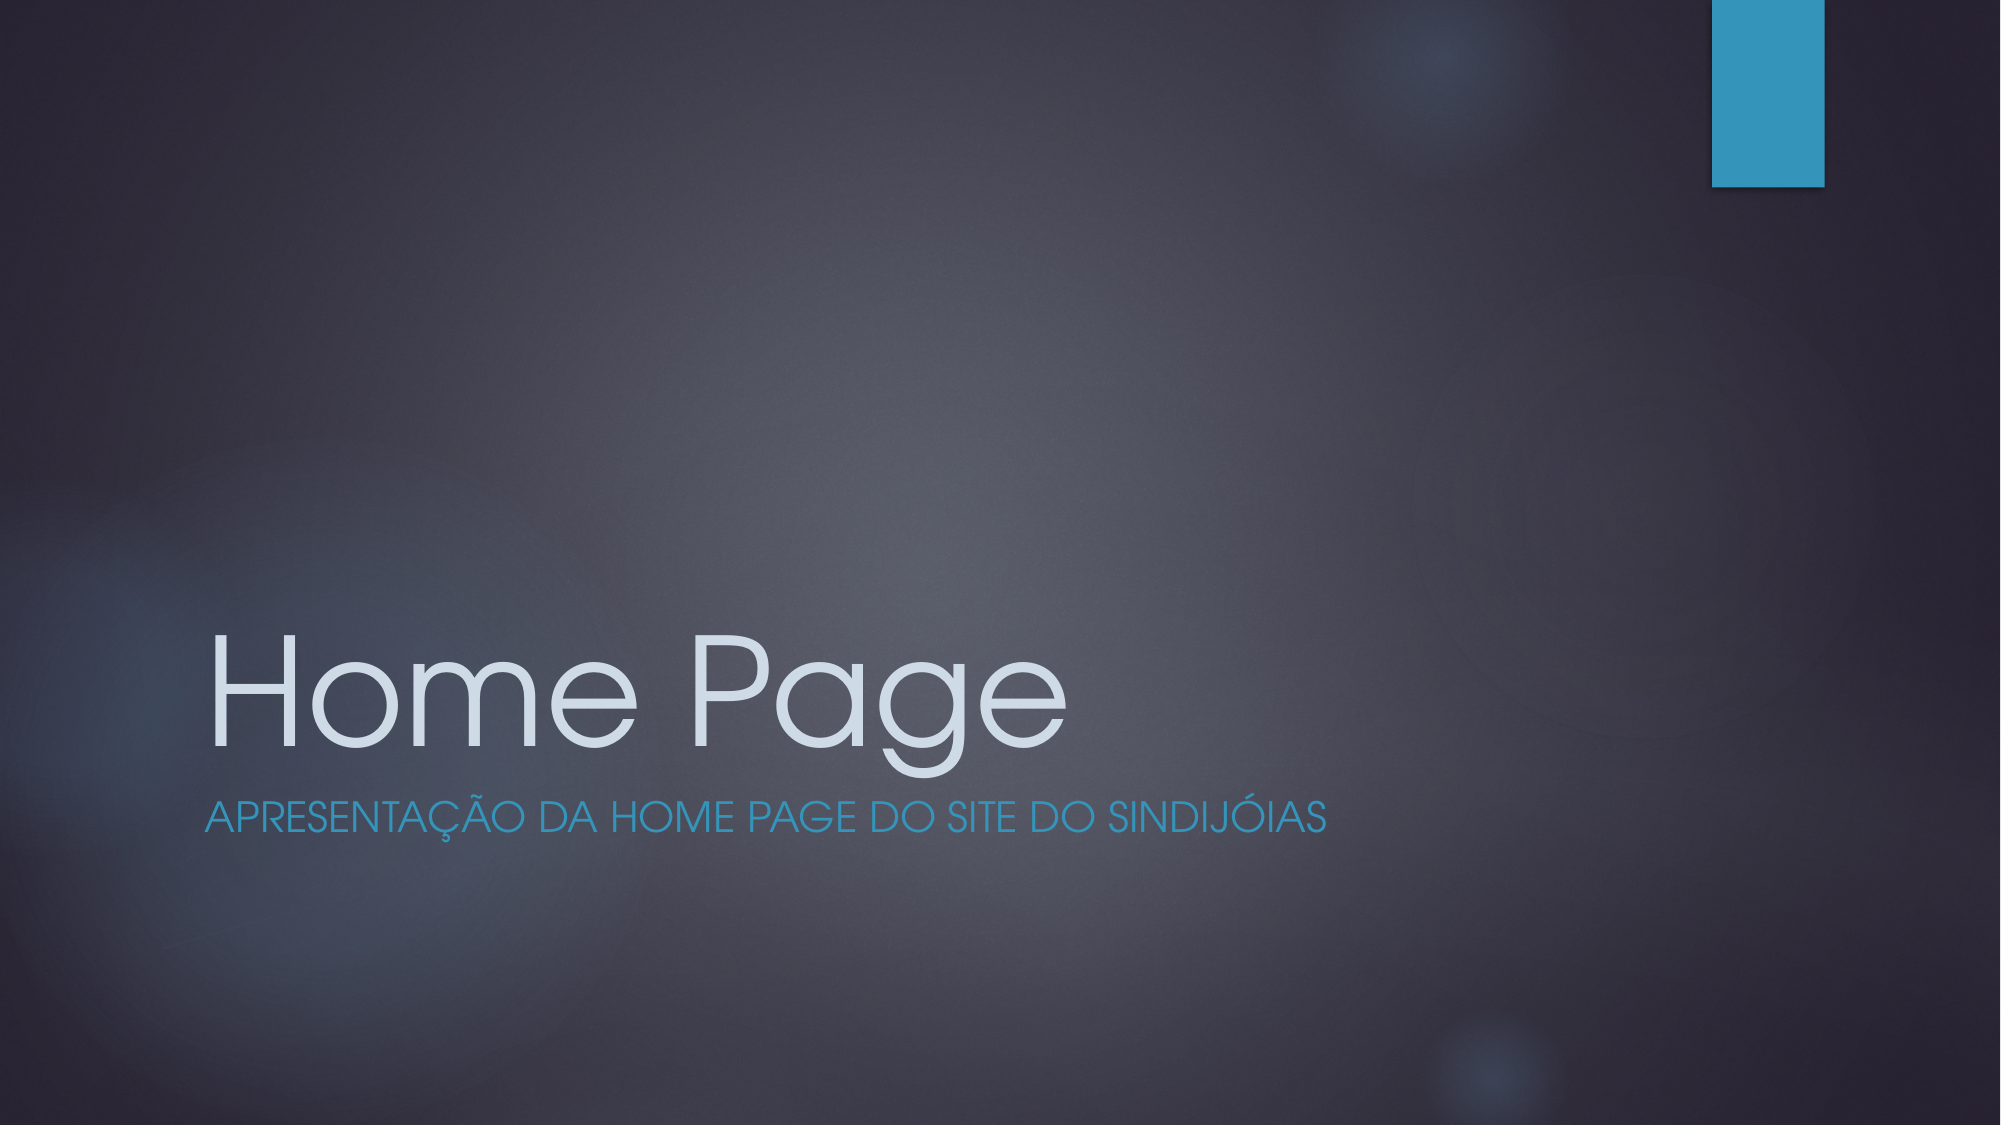

# Home Page
Apresentação da home page do site do sindijóias